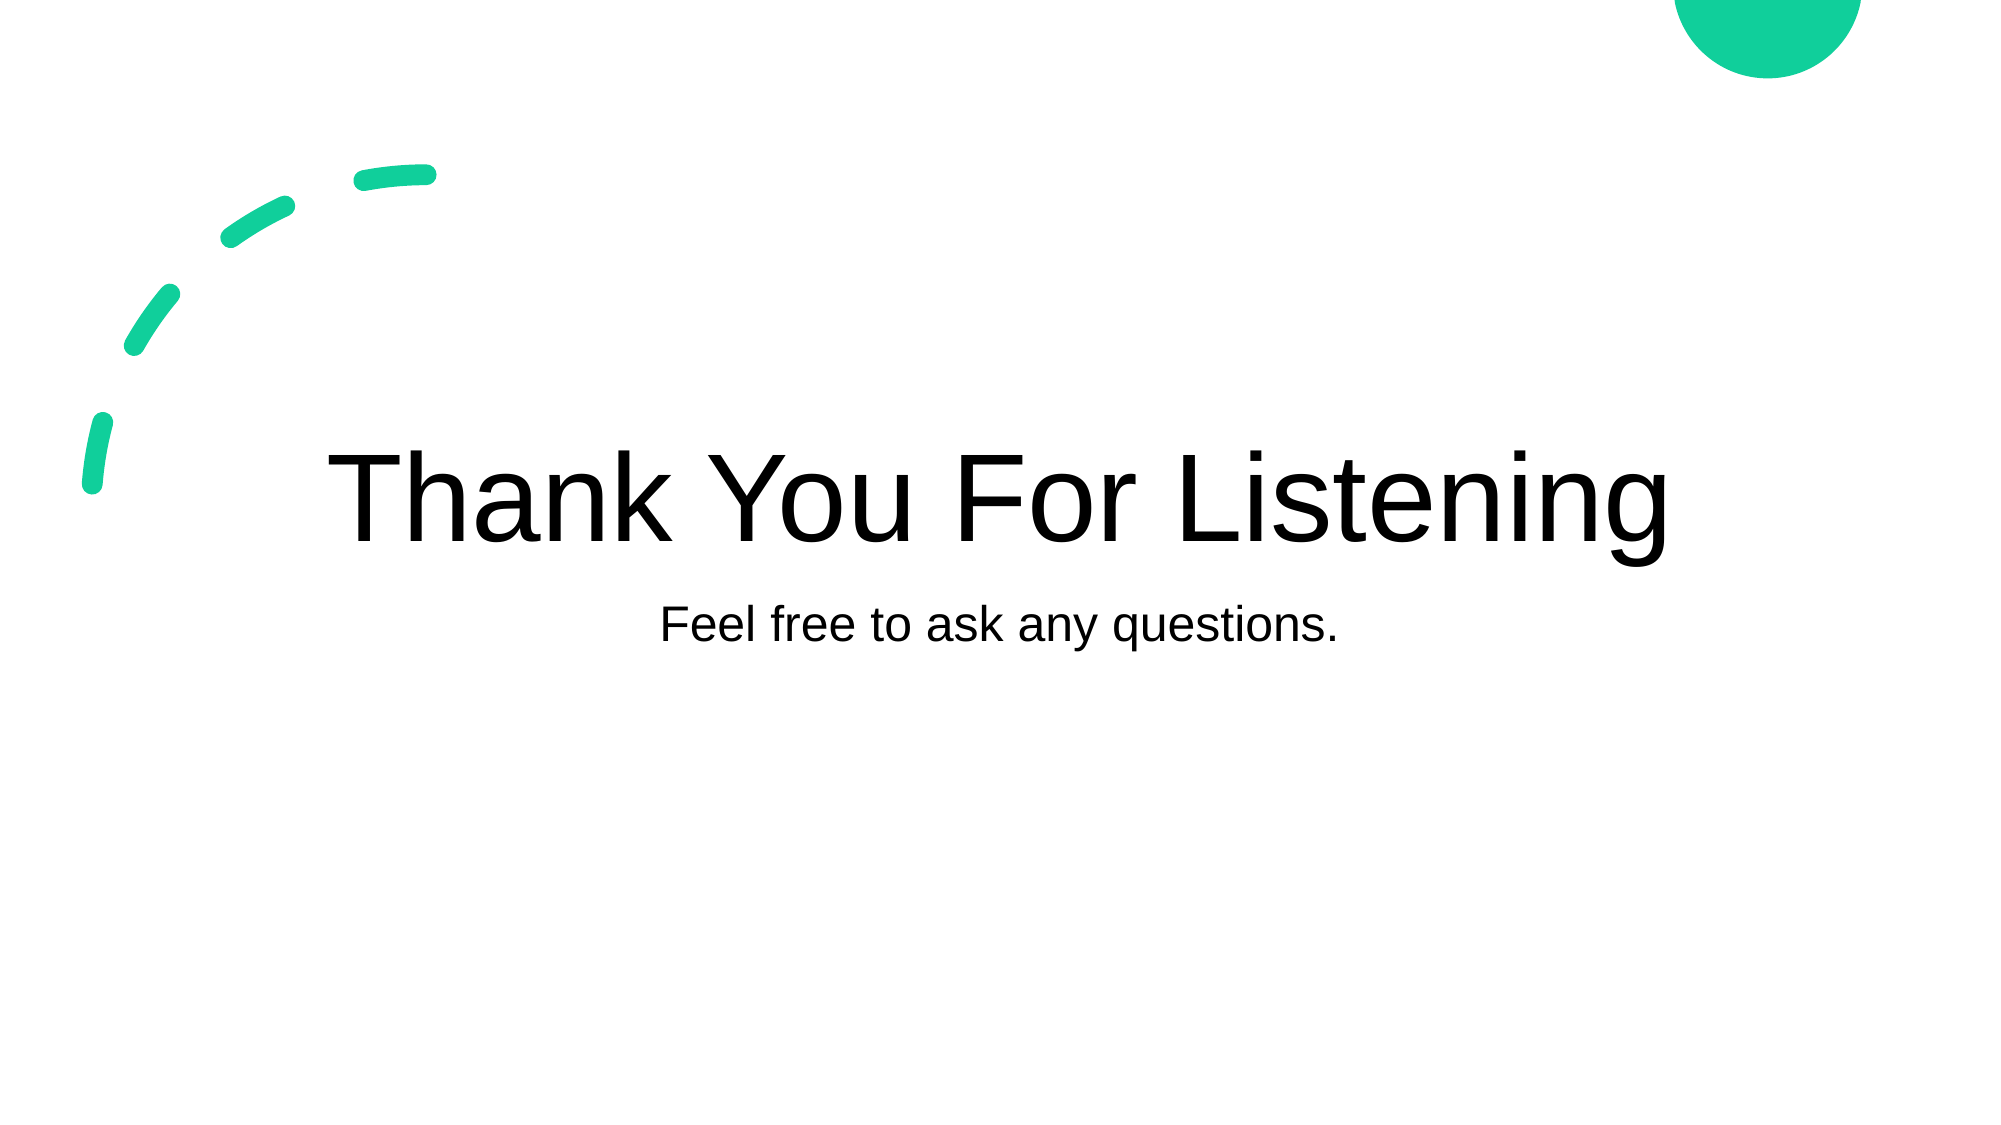

# Thank You For Listening
Feel free to ask any questions.